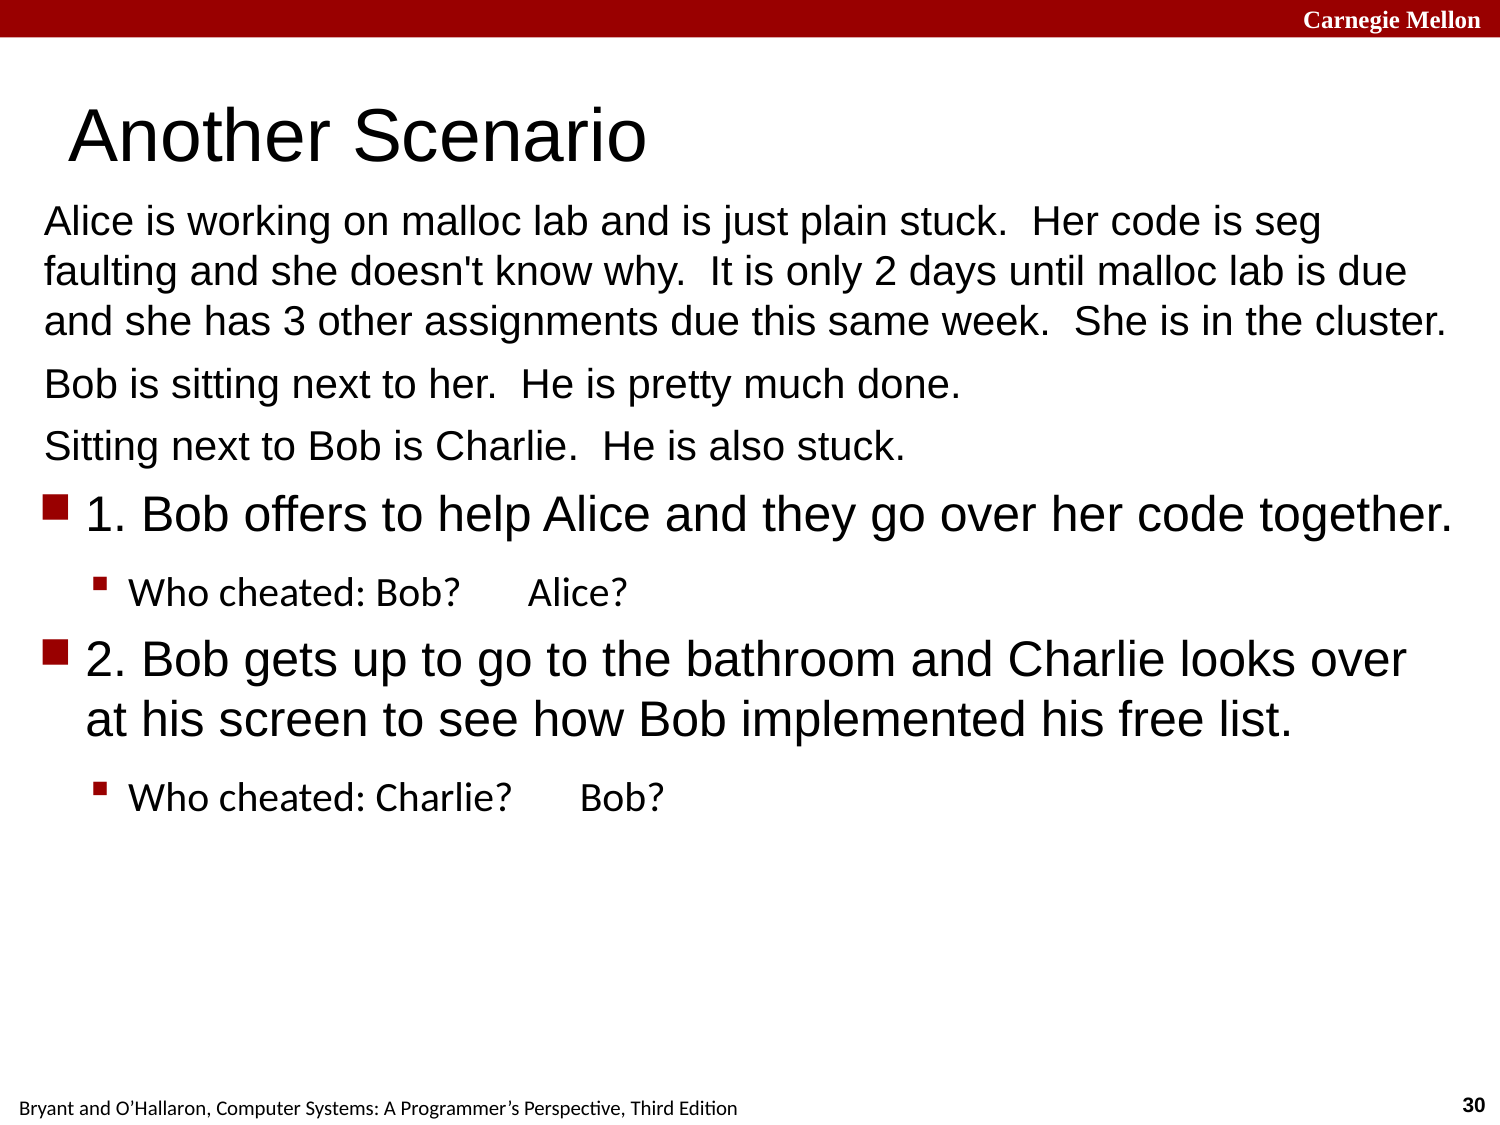

# Another Scenario
Alice is working on malloc lab and is just plain stuck.  Her code is seg faulting and she doesn't know why.  It is only 2 days until malloc lab is due and she has 3 other assignments due this same week.  She is in the cluster.
Bob is sitting next to her.  He is pretty much done.
Sitting next to Bob is Charlie.  He is also stuck.
1. Bob offers to help Alice and they go over her code together.
Who cheated: Bob?       Alice?
2. Bob gets up to go to the bathroom and Charlie looks over at his screen to see how Bob implemented his free list.
Who cheated: Charlie?       Bob?